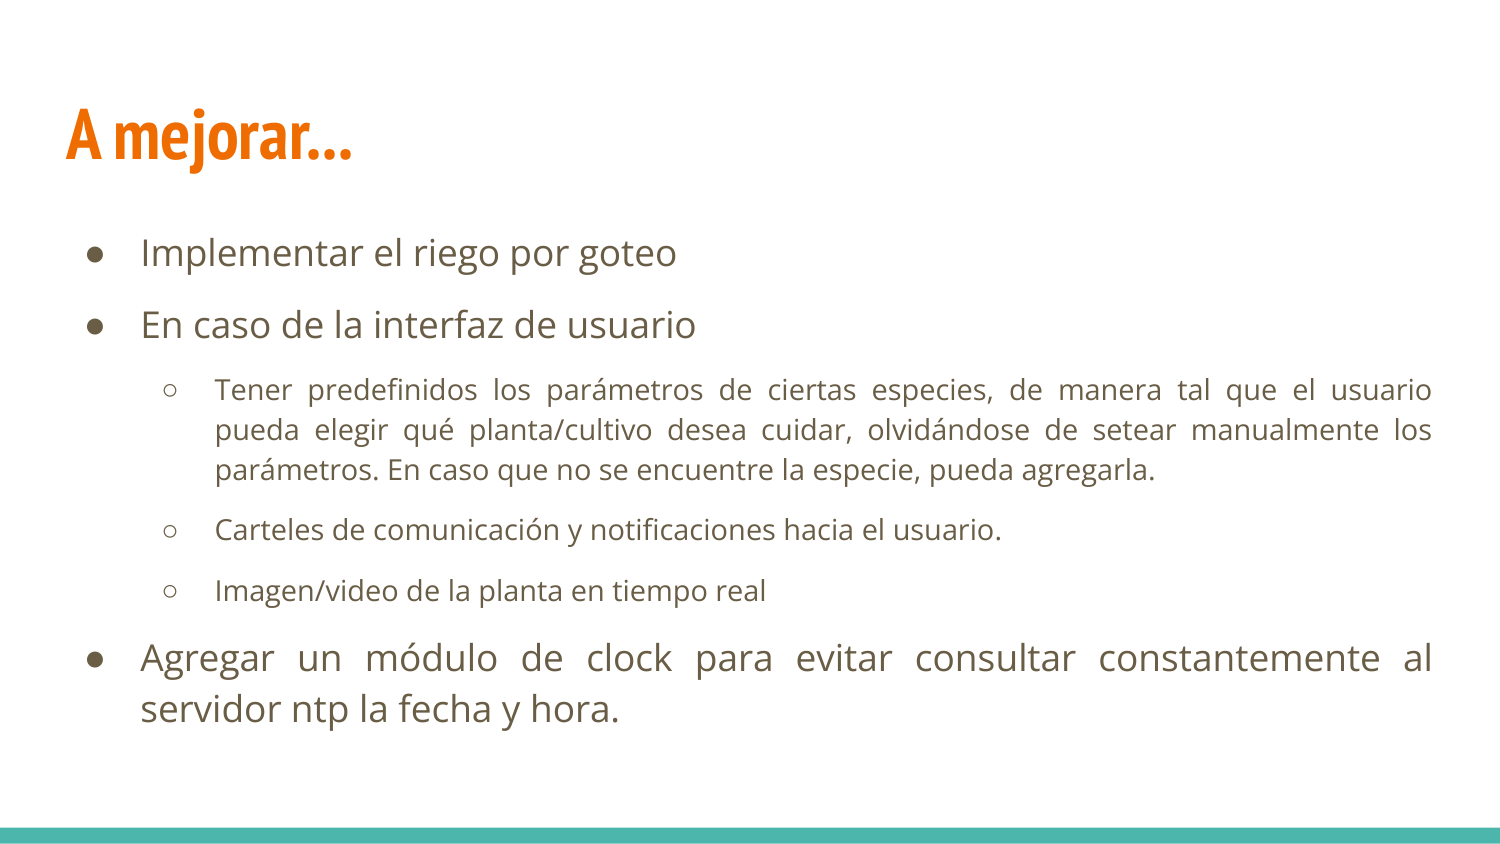

# A mejorar...
Implementar el riego por goteo
En caso de la interfaz de usuario
Tener predefinidos los parámetros de ciertas especies, de manera tal que el usuario pueda elegir qué planta/cultivo desea cuidar, olvidándose de setear manualmente los parámetros. En caso que no se encuentre la especie, pueda agregarla.
Carteles de comunicación y notificaciones hacia el usuario.
Imagen/video de la planta en tiempo real
Agregar un módulo de clock para evitar consultar constantemente al servidor ntp la fecha y hora.